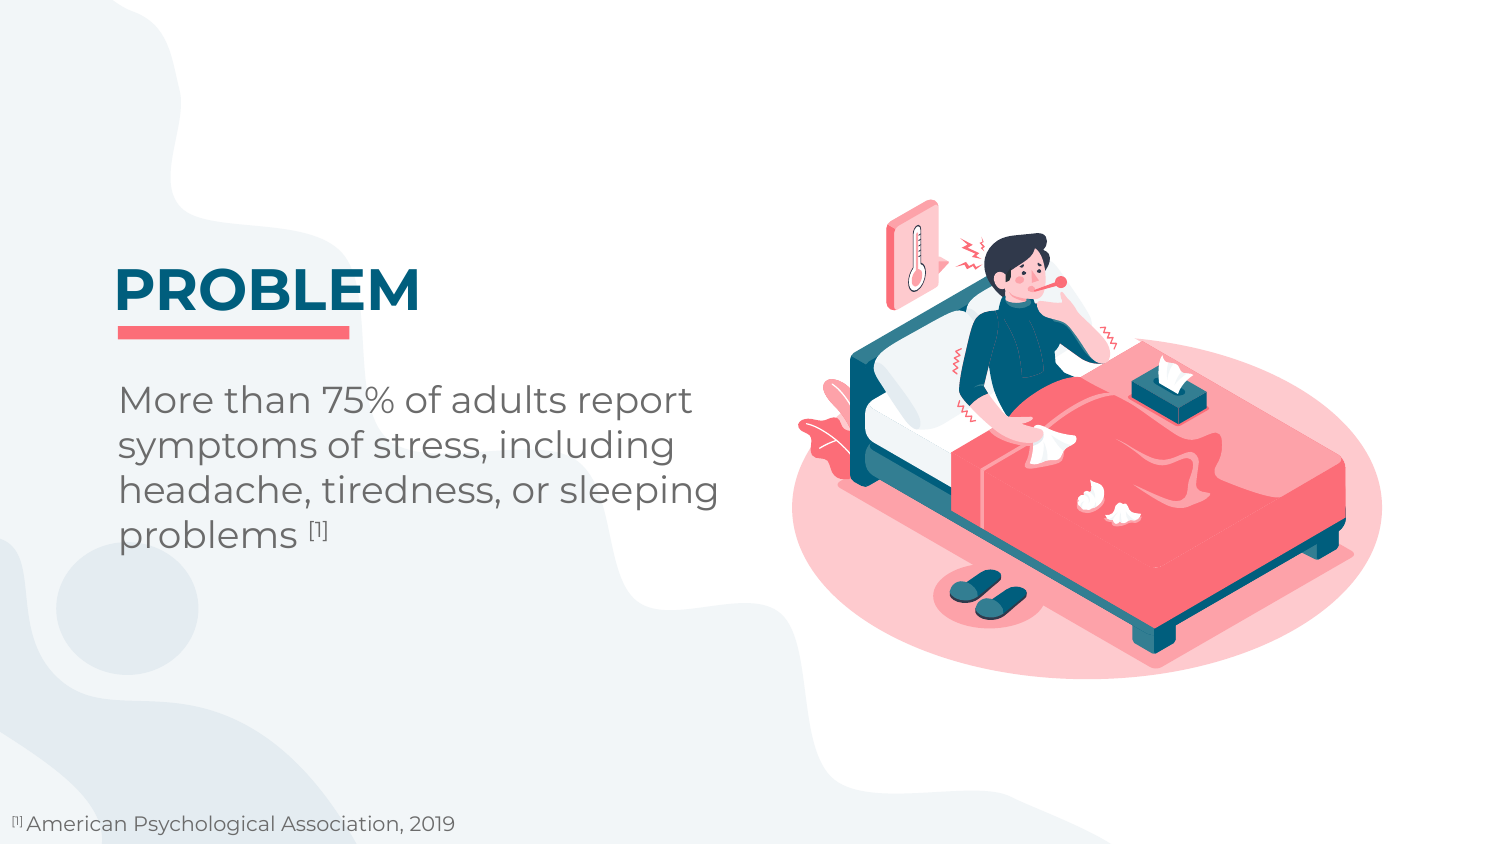

# PROBLEM

More than 75% of adults report symptoms of stress, including headache, tiredness, or sleeping problems [1]
[1] American Psychological Association, 2019